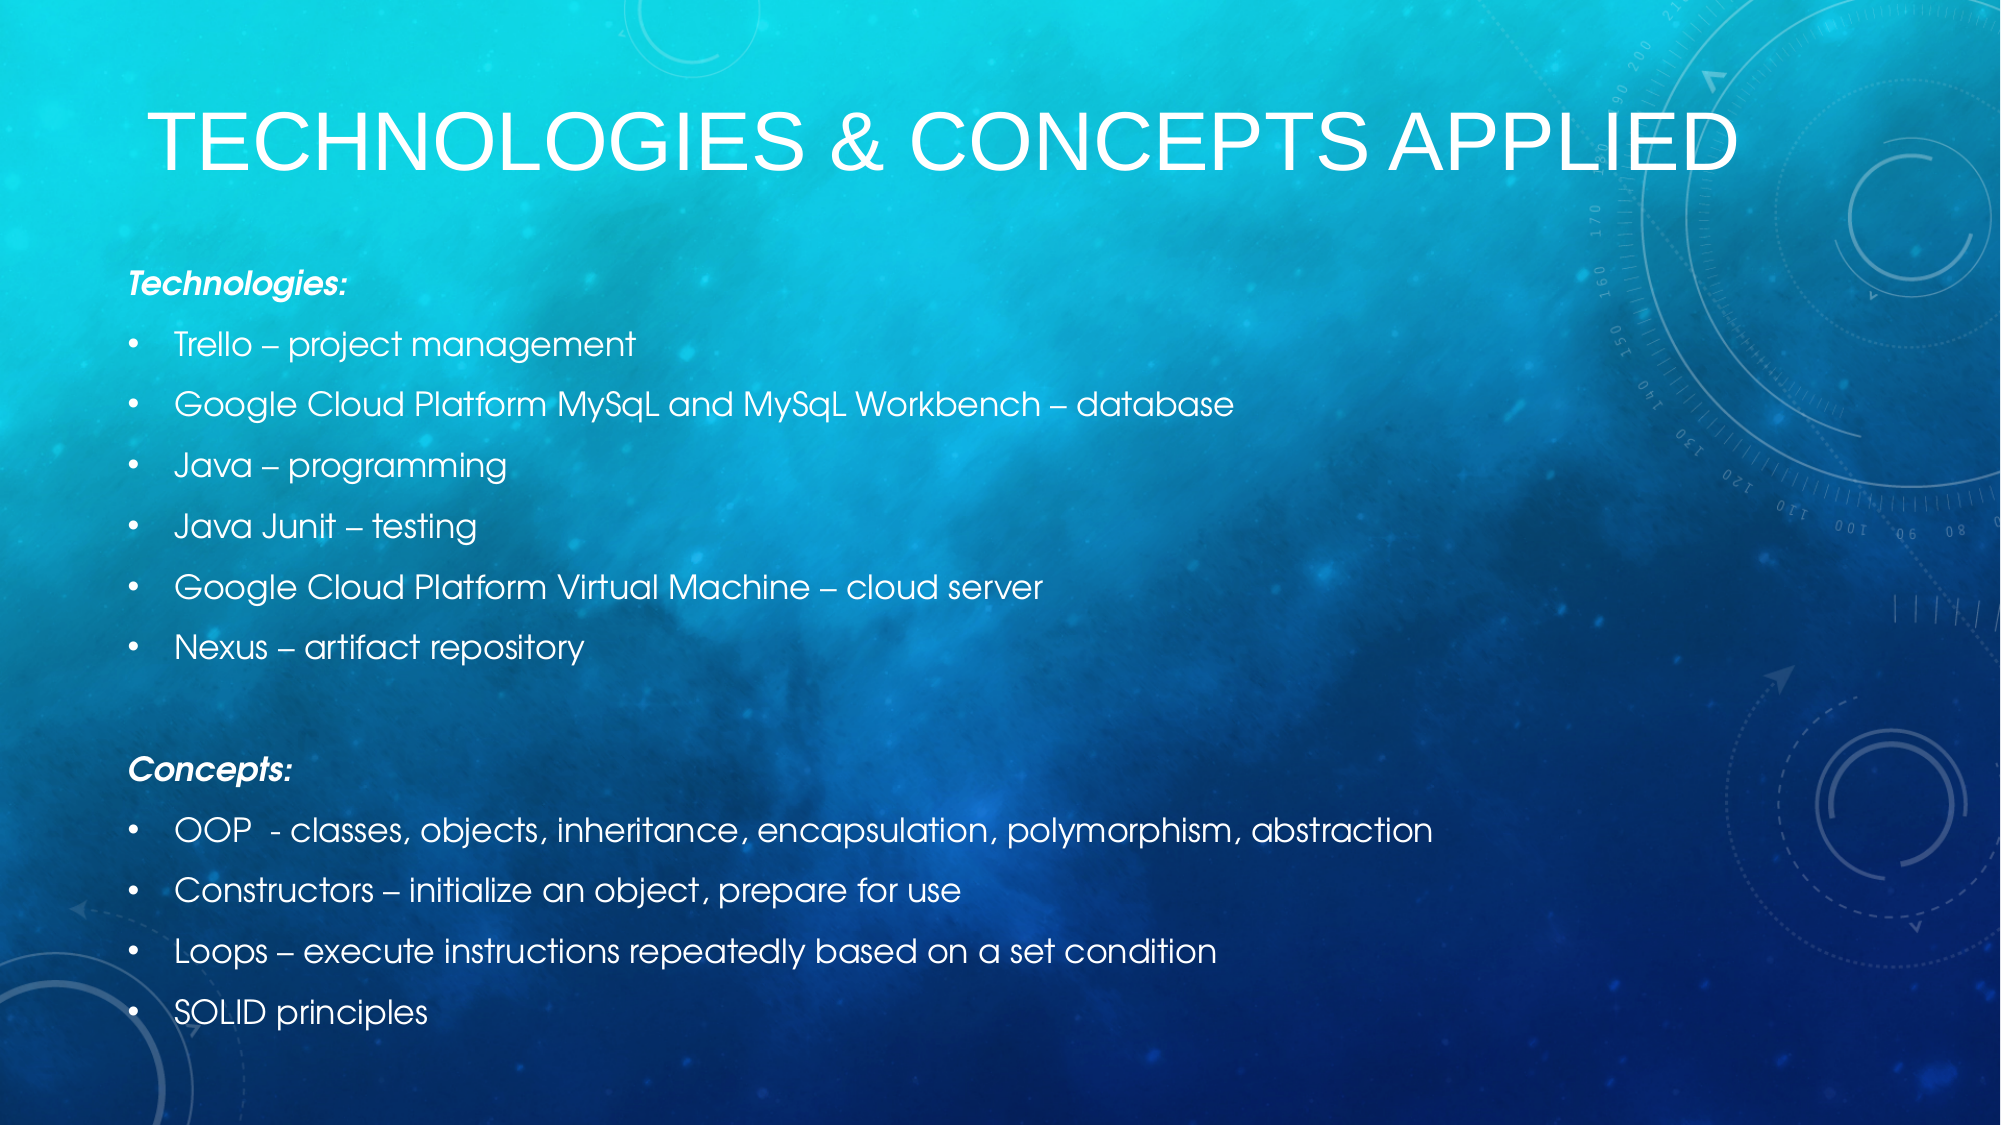

# Technologies & Concepts Applied
Technologies:
Trello – project management
Google Cloud Platform MySqL and MySqL Workbench – database
Java – programming
Java Junit – testing
Google Cloud Platform Virtual Machine – cloud server
Nexus – artifact repository

Concepts:
OOP  - classes, objects, inheritance, encapsulation, polymorphism, abstraction
Constructors – initialize an object, prepare for use
Loops – execute instructions repeatedly based on a set condition
SOLID principles